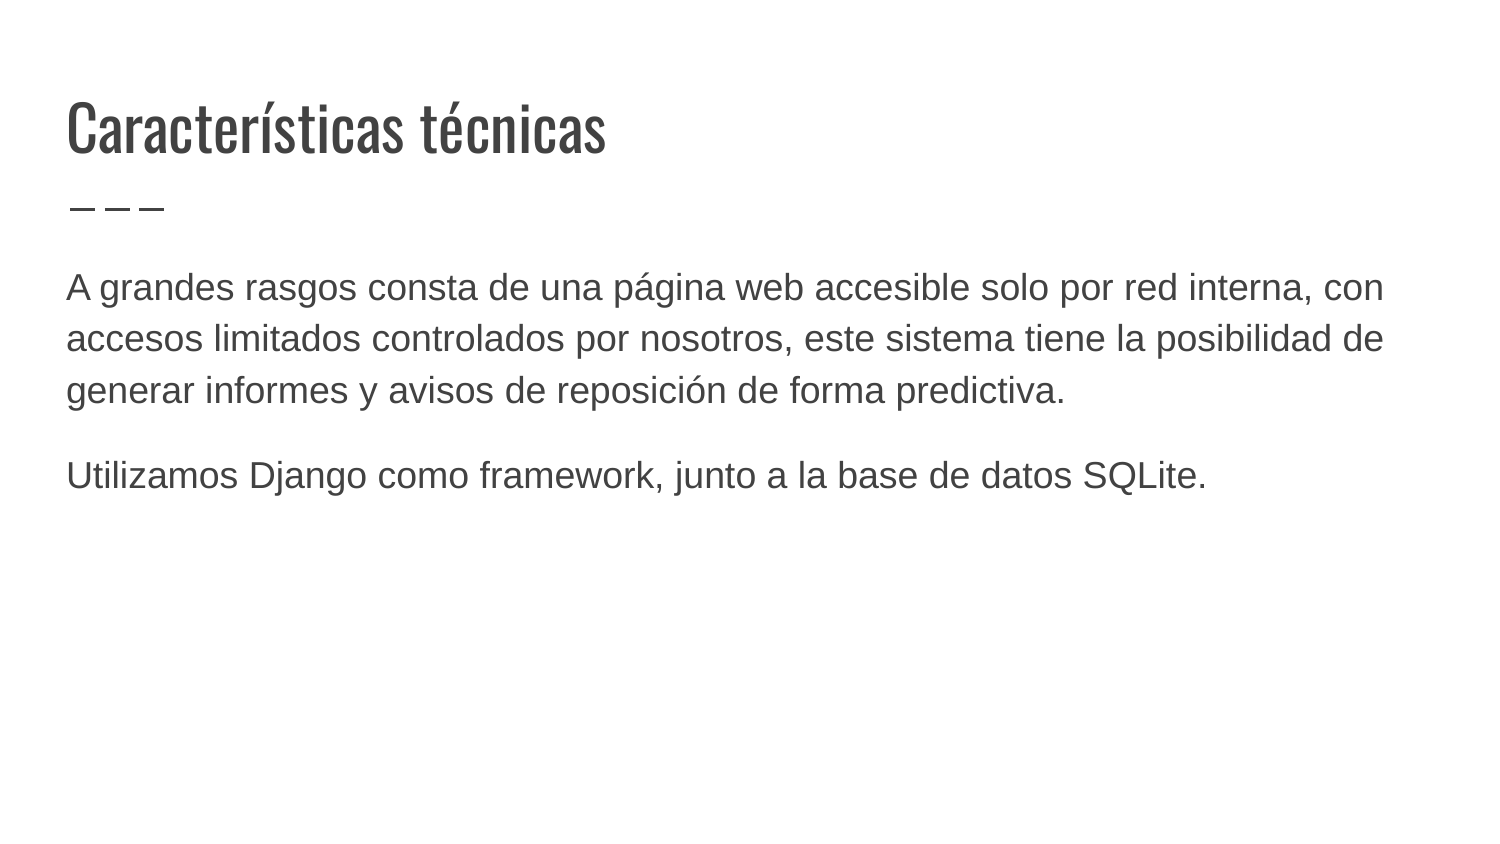

# Características técnicas
A grandes rasgos consta de una página web accesible solo por red interna, con accesos limitados controlados por nosotros, este sistema tiene la posibilidad de generar informes y avisos de reposición de forma predictiva.
Utilizamos Django como framework, junto a la base de datos SQLite.